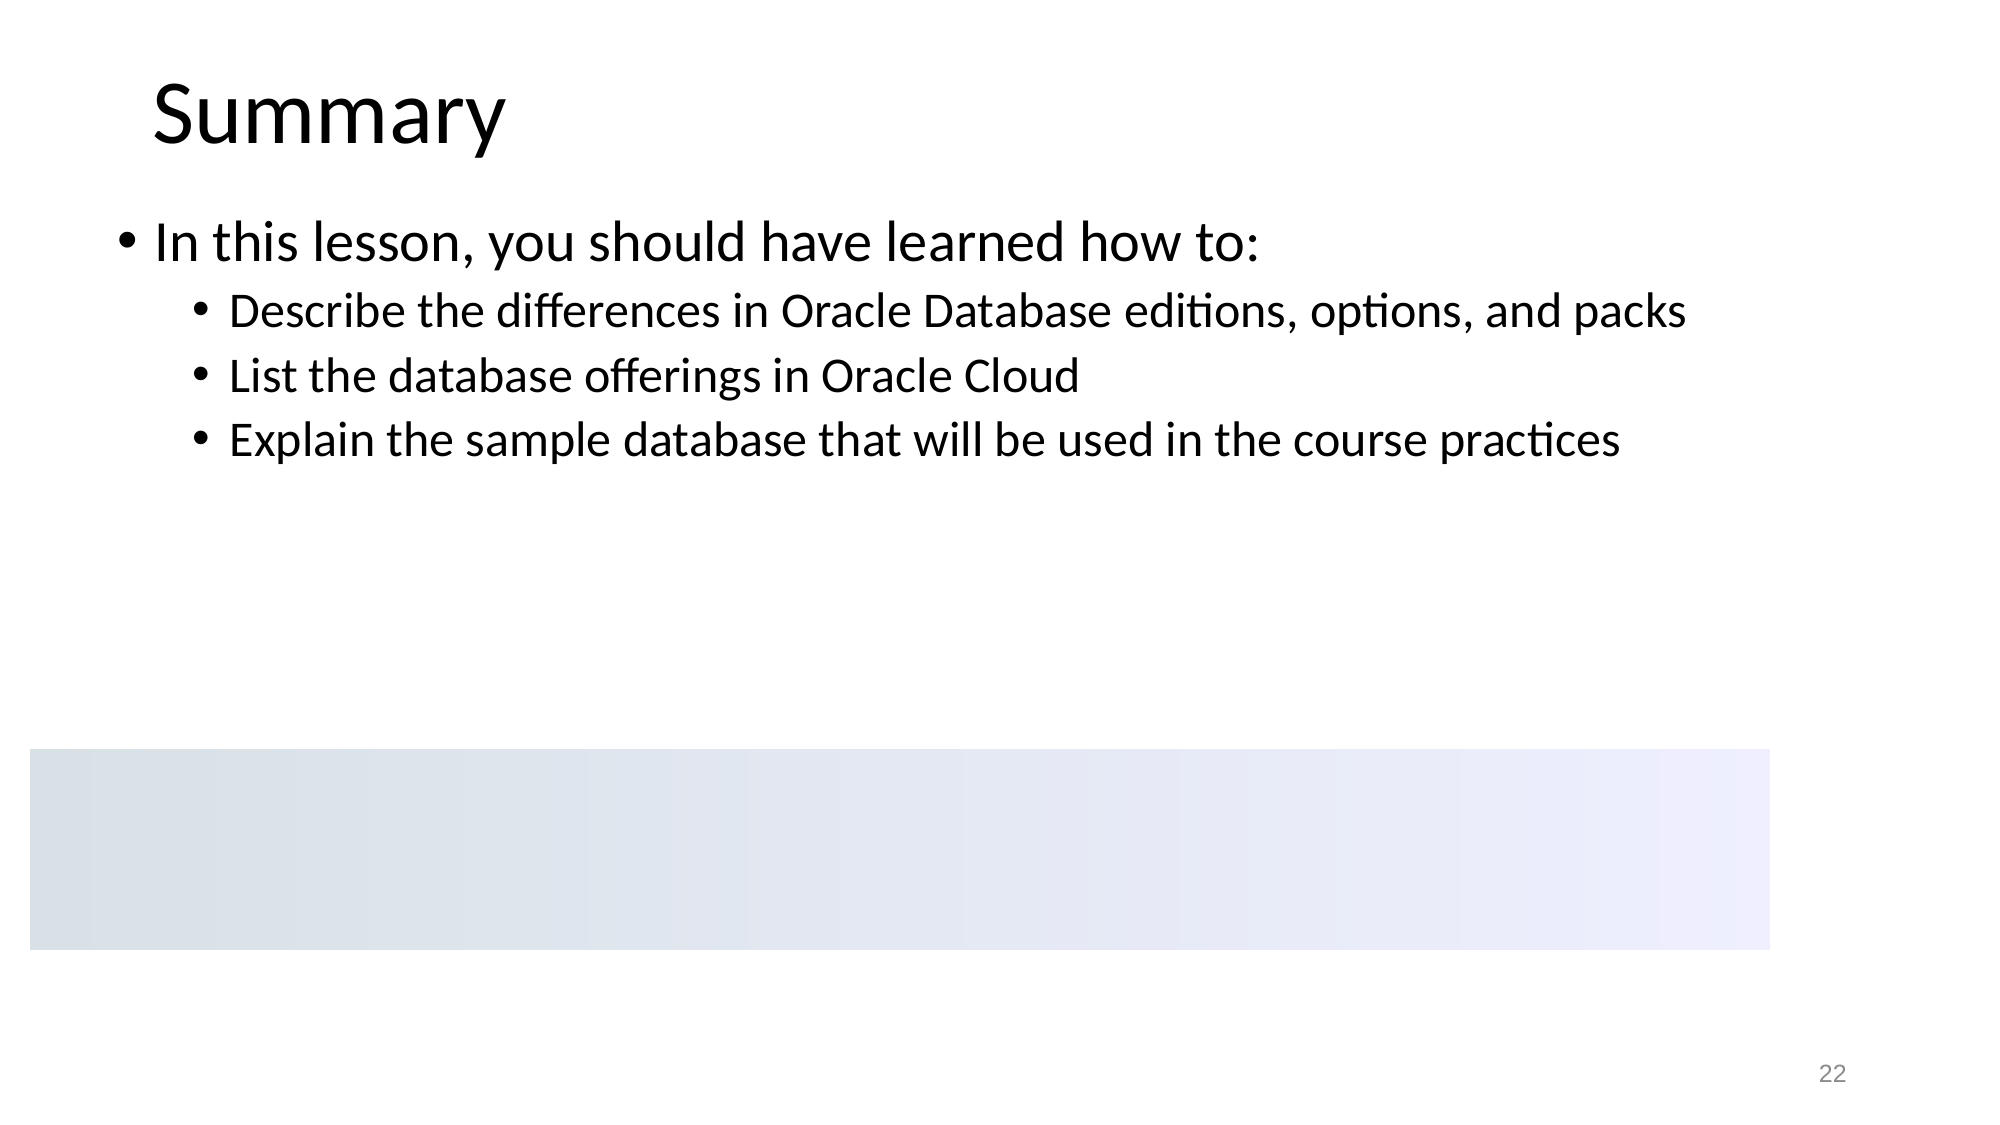

# Summary
In this lesson, you should have learned how to:
Describe the differences in Oracle Database editions, options, and packs
List the database offerings in Oracle Cloud
Explain the sample database that will be used in the course practices

22